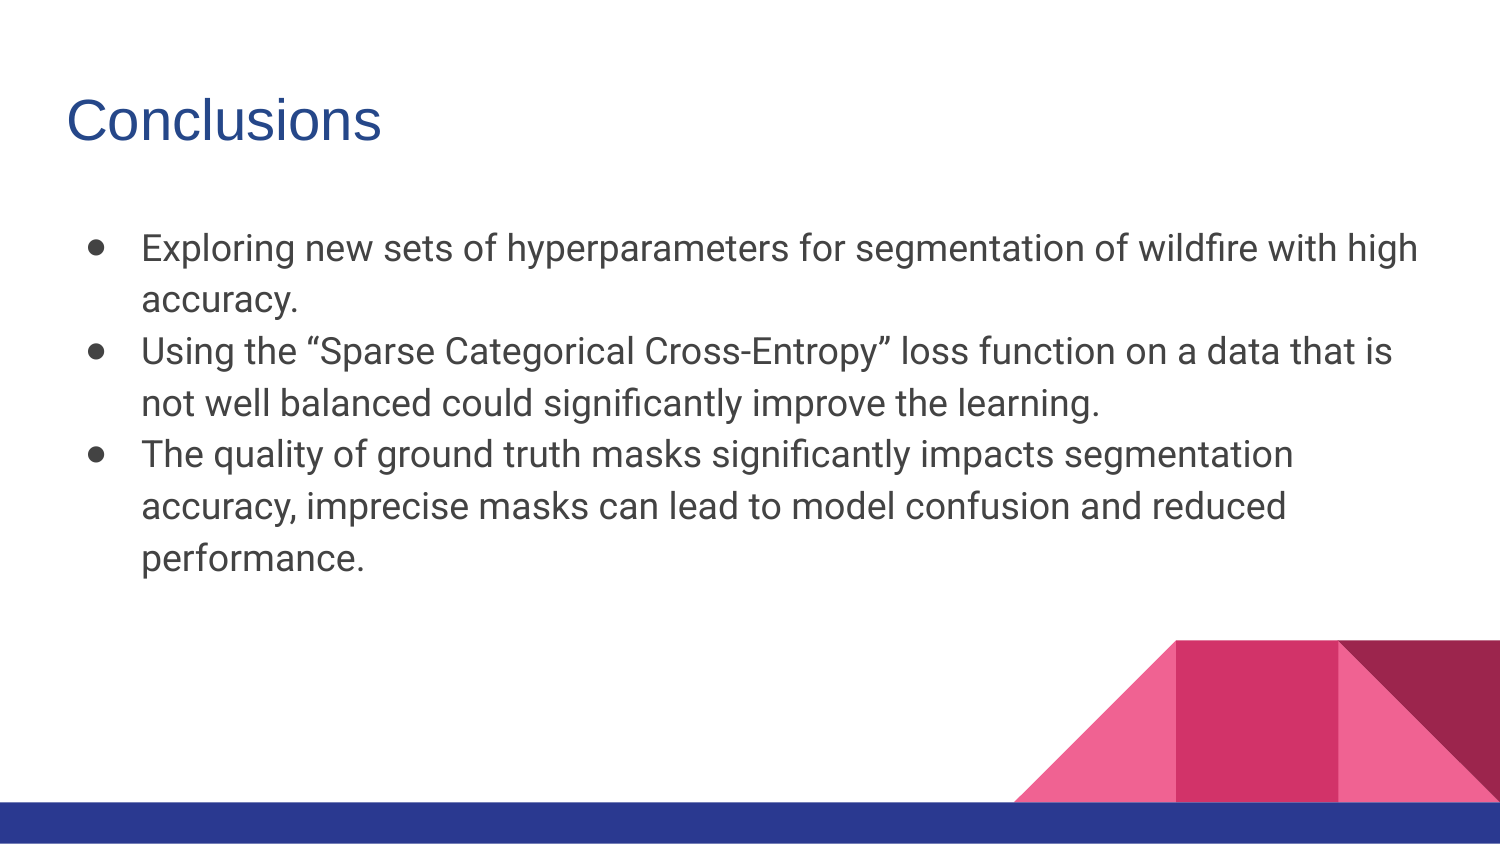

# Conclusions
Exploring new sets of hyperparameters for segmentation of wildfire with high accuracy.
Using the “Sparse Categorical Cross-Entropy” loss function on a data that is not well balanced could significantly improve the learning.
The quality of ground truth masks significantly impacts segmentation accuracy, imprecise masks can lead to model confusion and reduced performance.